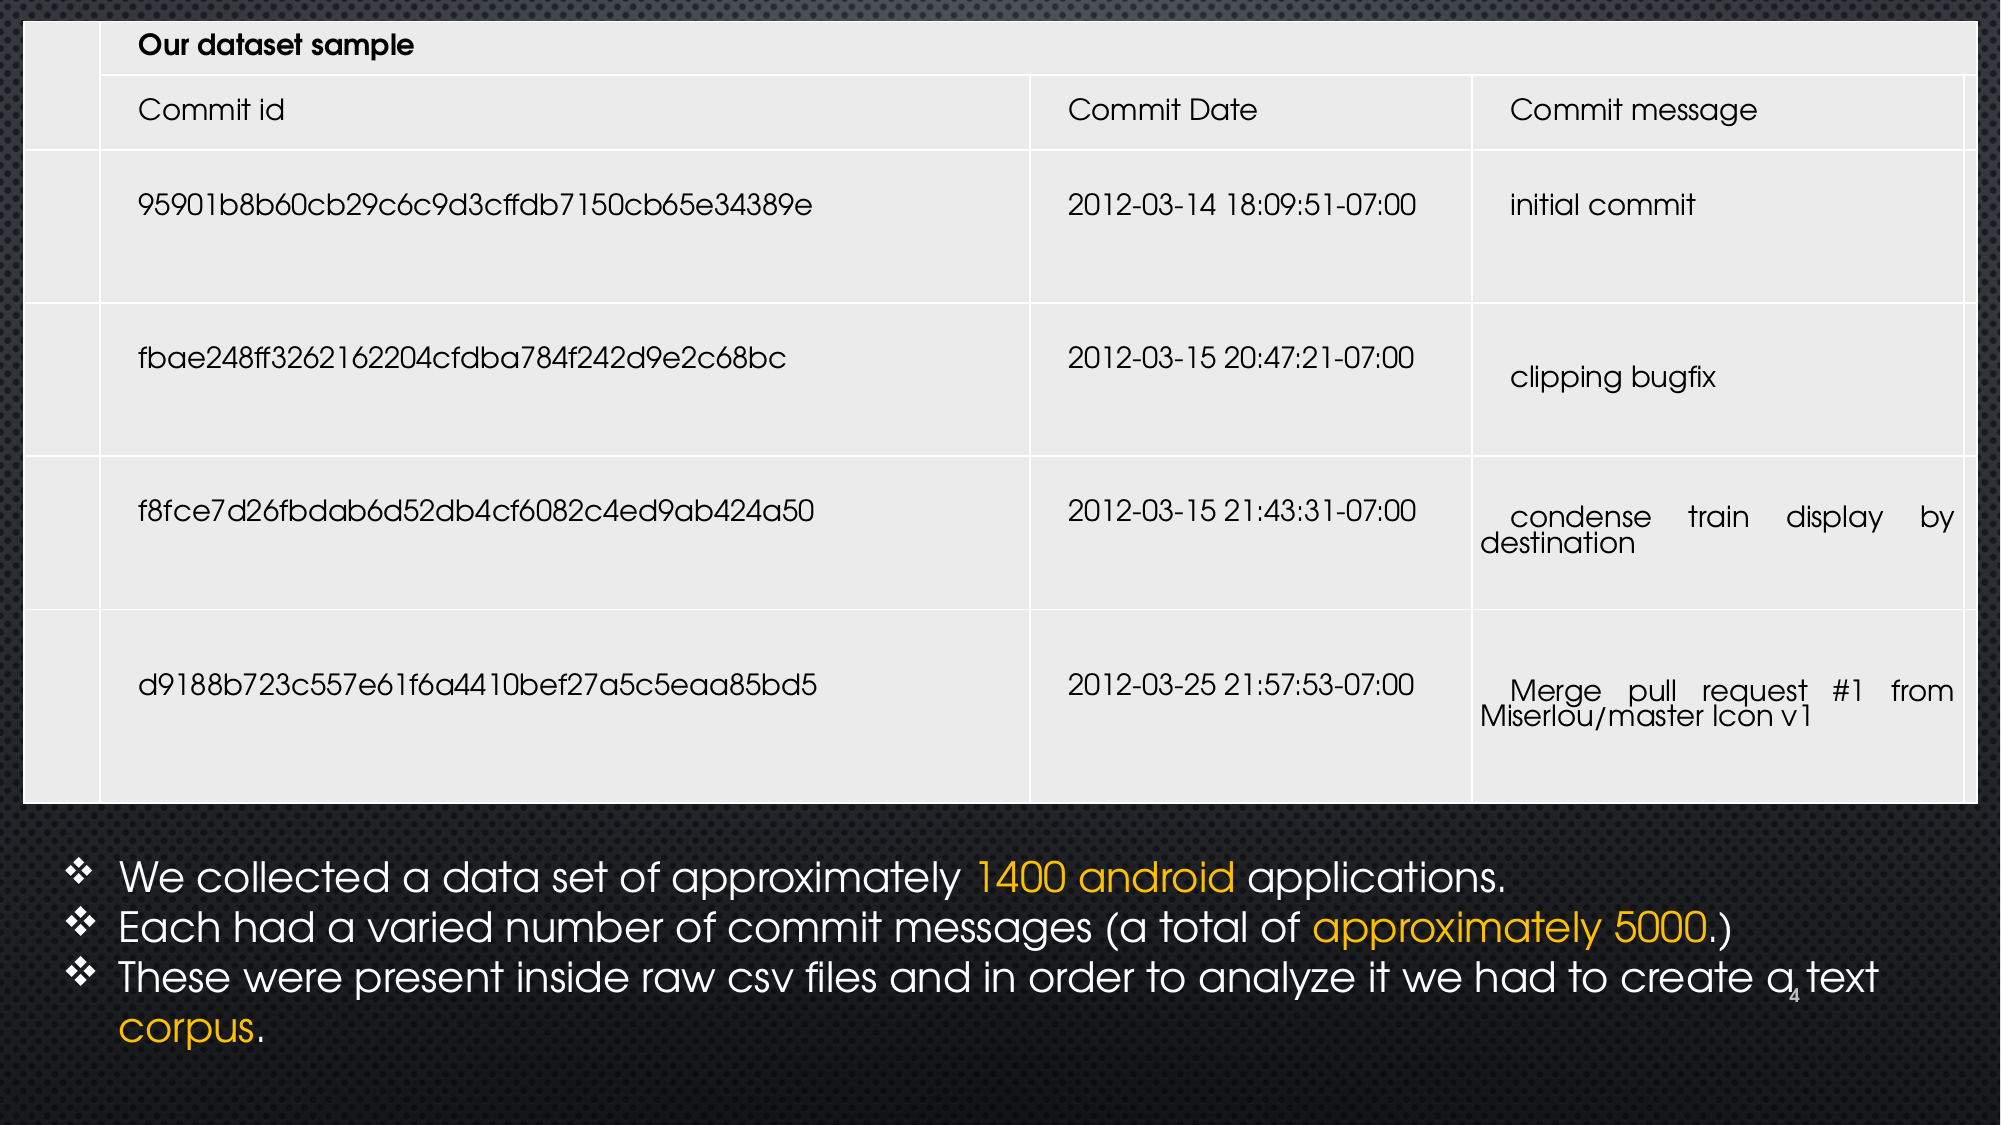

|  | Our dataset sample |  |  |  |
| --- | --- | --- | --- | --- |
|  | Commit id | Commit Date | Commit message |  |
|  | 95901b8b60cb29c6c9d3cffdb7150cb65e34389e | 2012-03-14 18:09:51-07:00 | initial commit |  |
|  | fbae248ff3262162204cfdba784f242d9e2c68bc | 2012-03-15 20:47:21-07:00 | clipping bugfix |  |
|  | f8fce7d26fbdab6d52db4cf6082c4ed9ab424a50 | 2012-03-15 21:43:31-07:00 | condense train display by destination |  |
|  | d9188b723c557e61f6a4410bef27a5c5eaa85bd5 | 2012-03-25 21:57:53-07:00 | Merge pull request #1 from Miserlou/master Icon v1 |  |
 We collected a data set of approximately 1400 android applications.
Each had a varied number of commit messages (a total of approximately 5000.)
These were present inside raw csv files and in order to analyze it we had to create a text corpus.
4